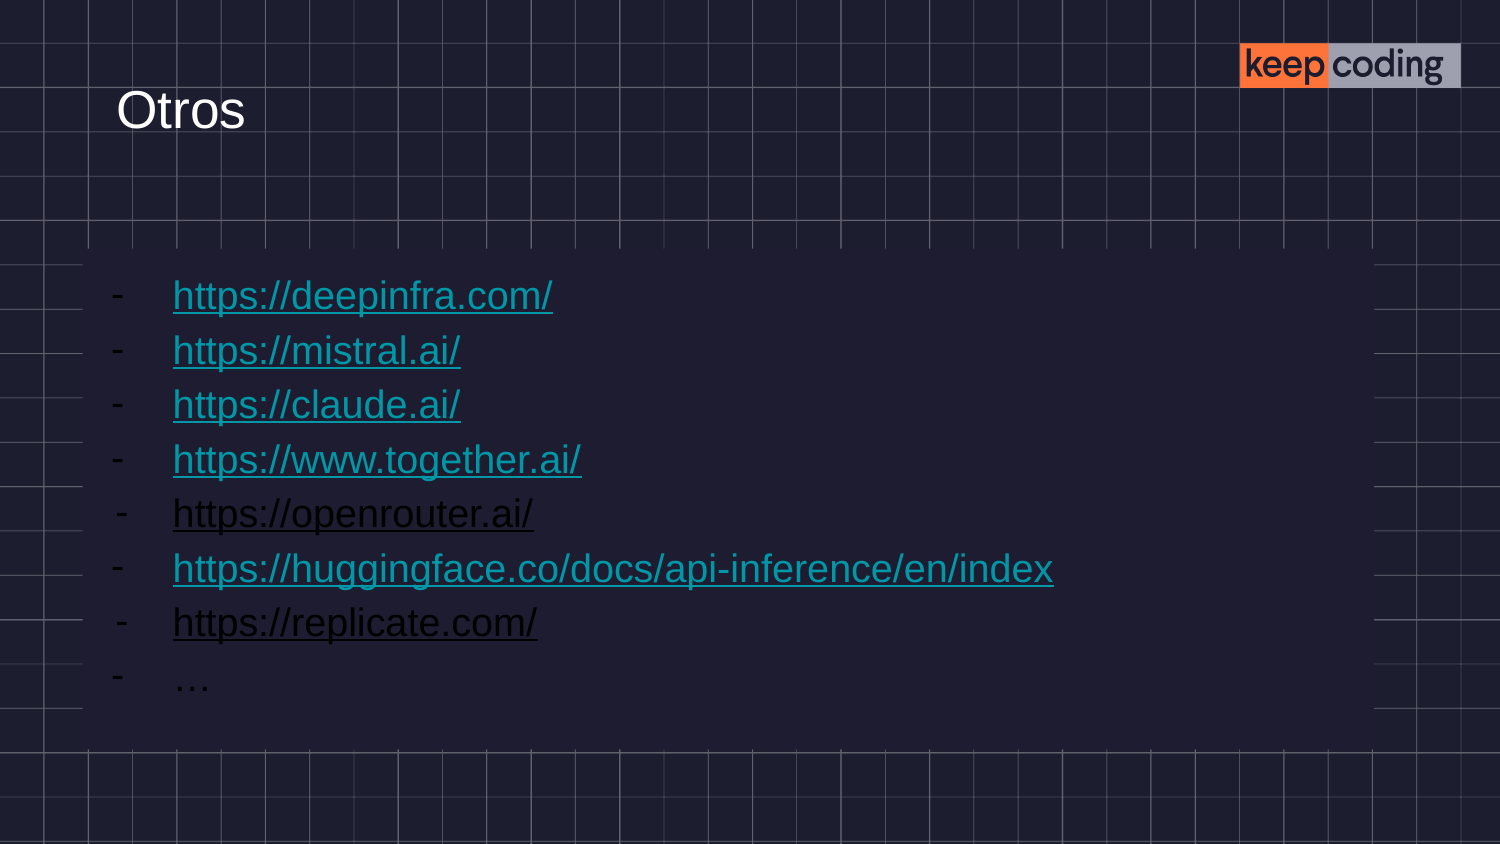

# Otros

https://deepinfra.com/
https://mistral.ai/
https://claude.ai/
https://www.together.ai/
https://openrouter.ai/
https://huggingface.co/docs/api-inference/en/index
https://replicate.com/
…